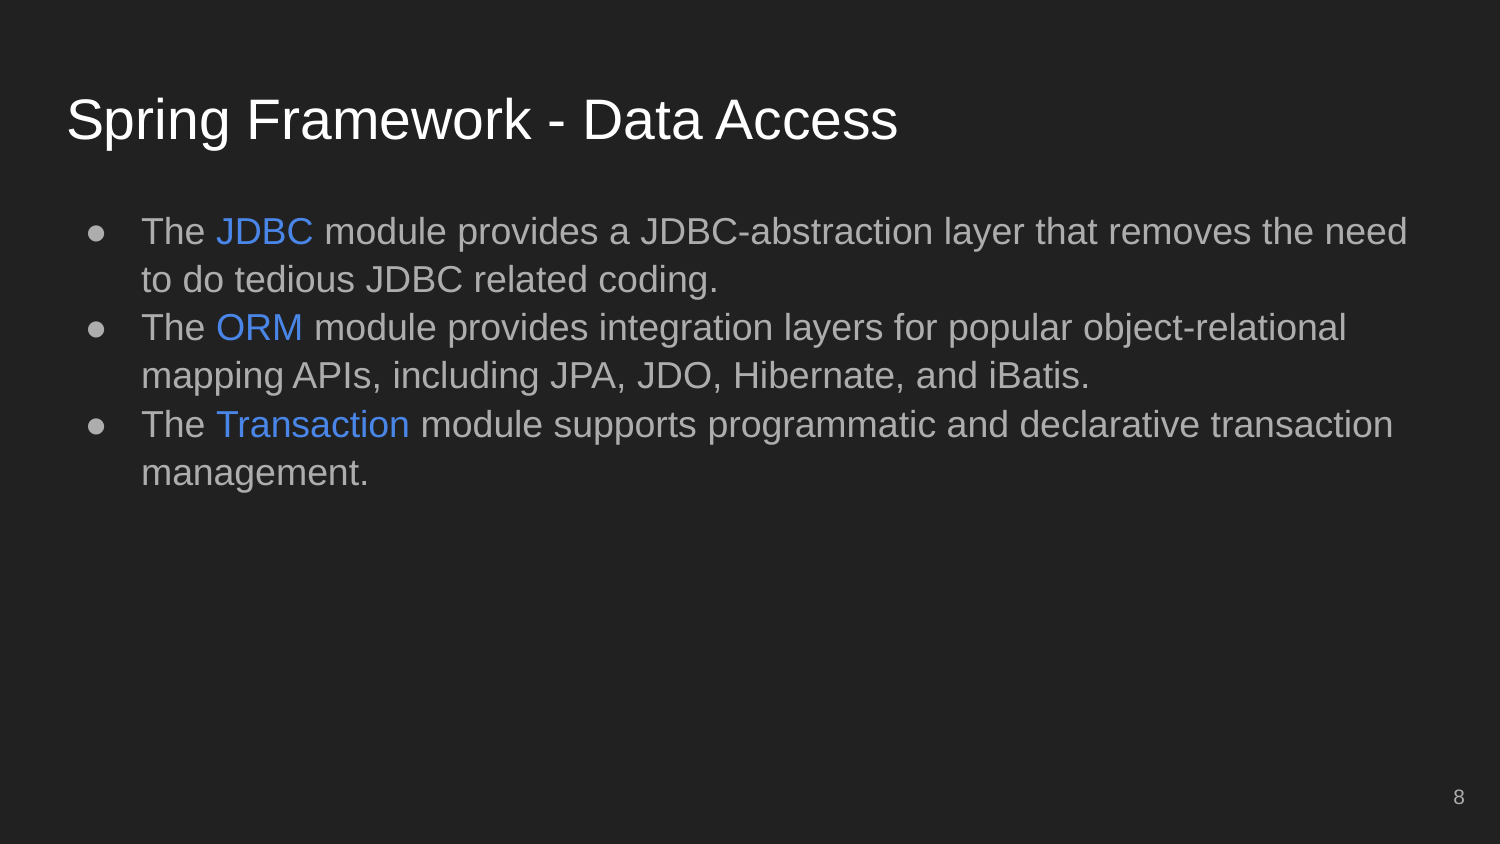

# Spring Framework - Data Access
The JDBC module provides a JDBC-abstraction layer that removes the need to do tedious JDBC related coding.
The ORM module provides integration layers for popular object-relational mapping APIs, including JPA, JDO, Hibernate, and iBatis.
The Transaction module supports programmatic and declarative transaction management.

8